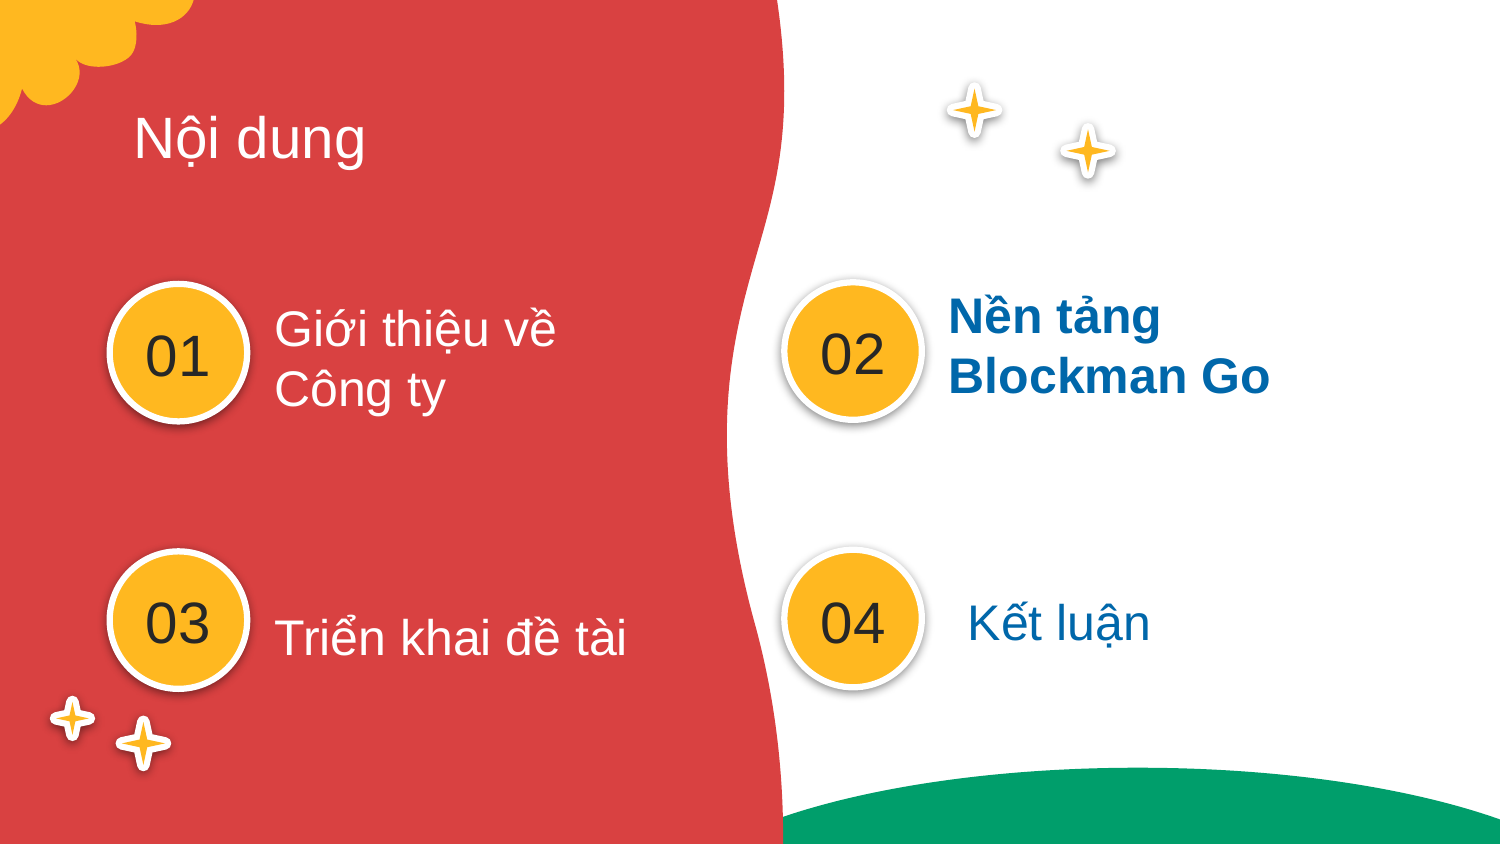

Nội dung

02
01
Nền tảng Blockman Go
Giới thiệu về Công ty

# 01
03
04
Kết luận
Triển khai đề tài